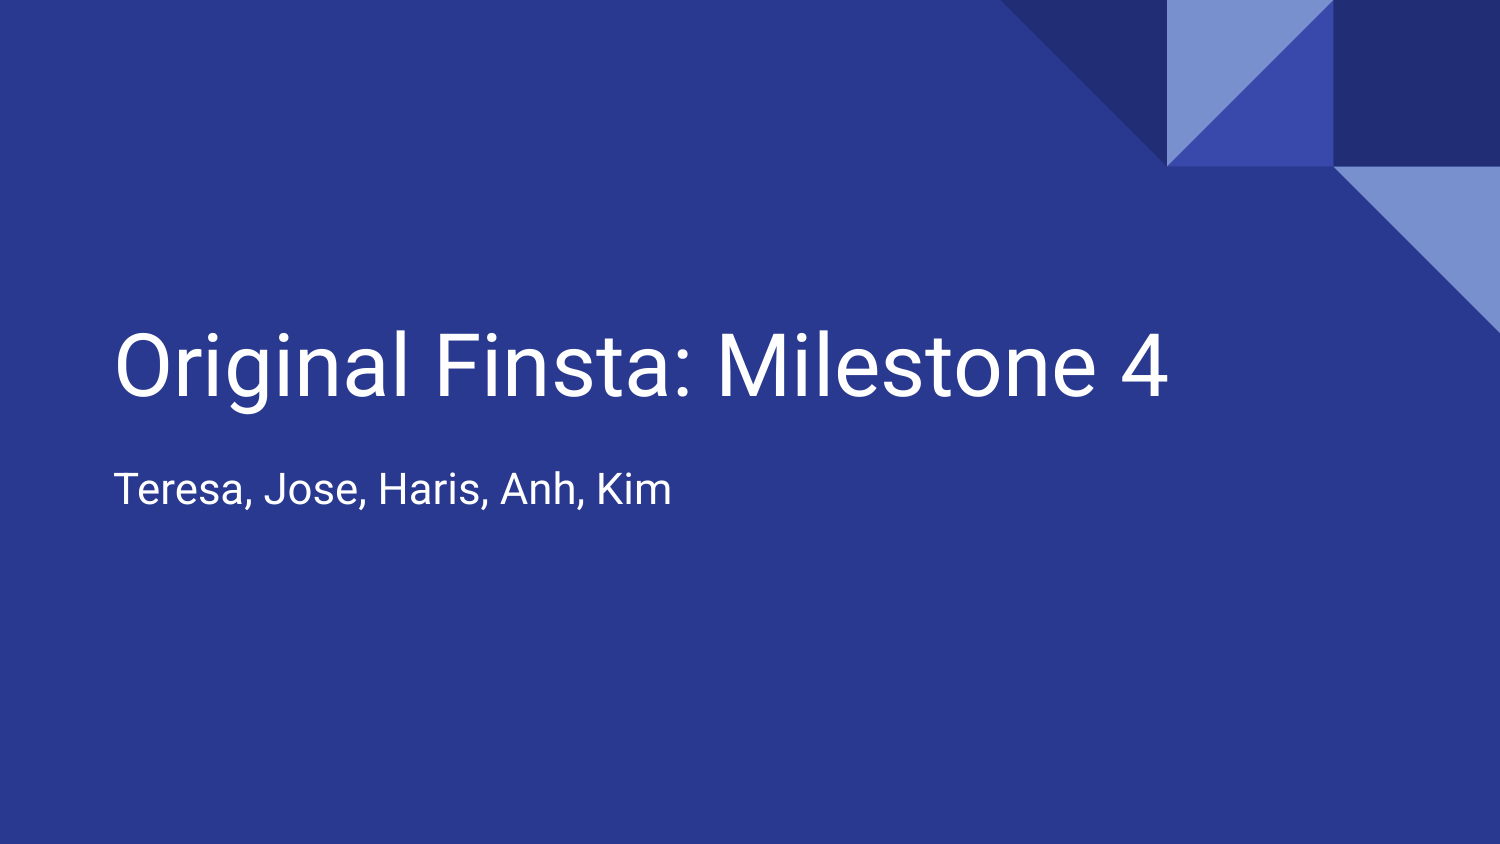

# Original Finsta: Milestone 4
Teresa, Jose, Haris, Anh, Kim